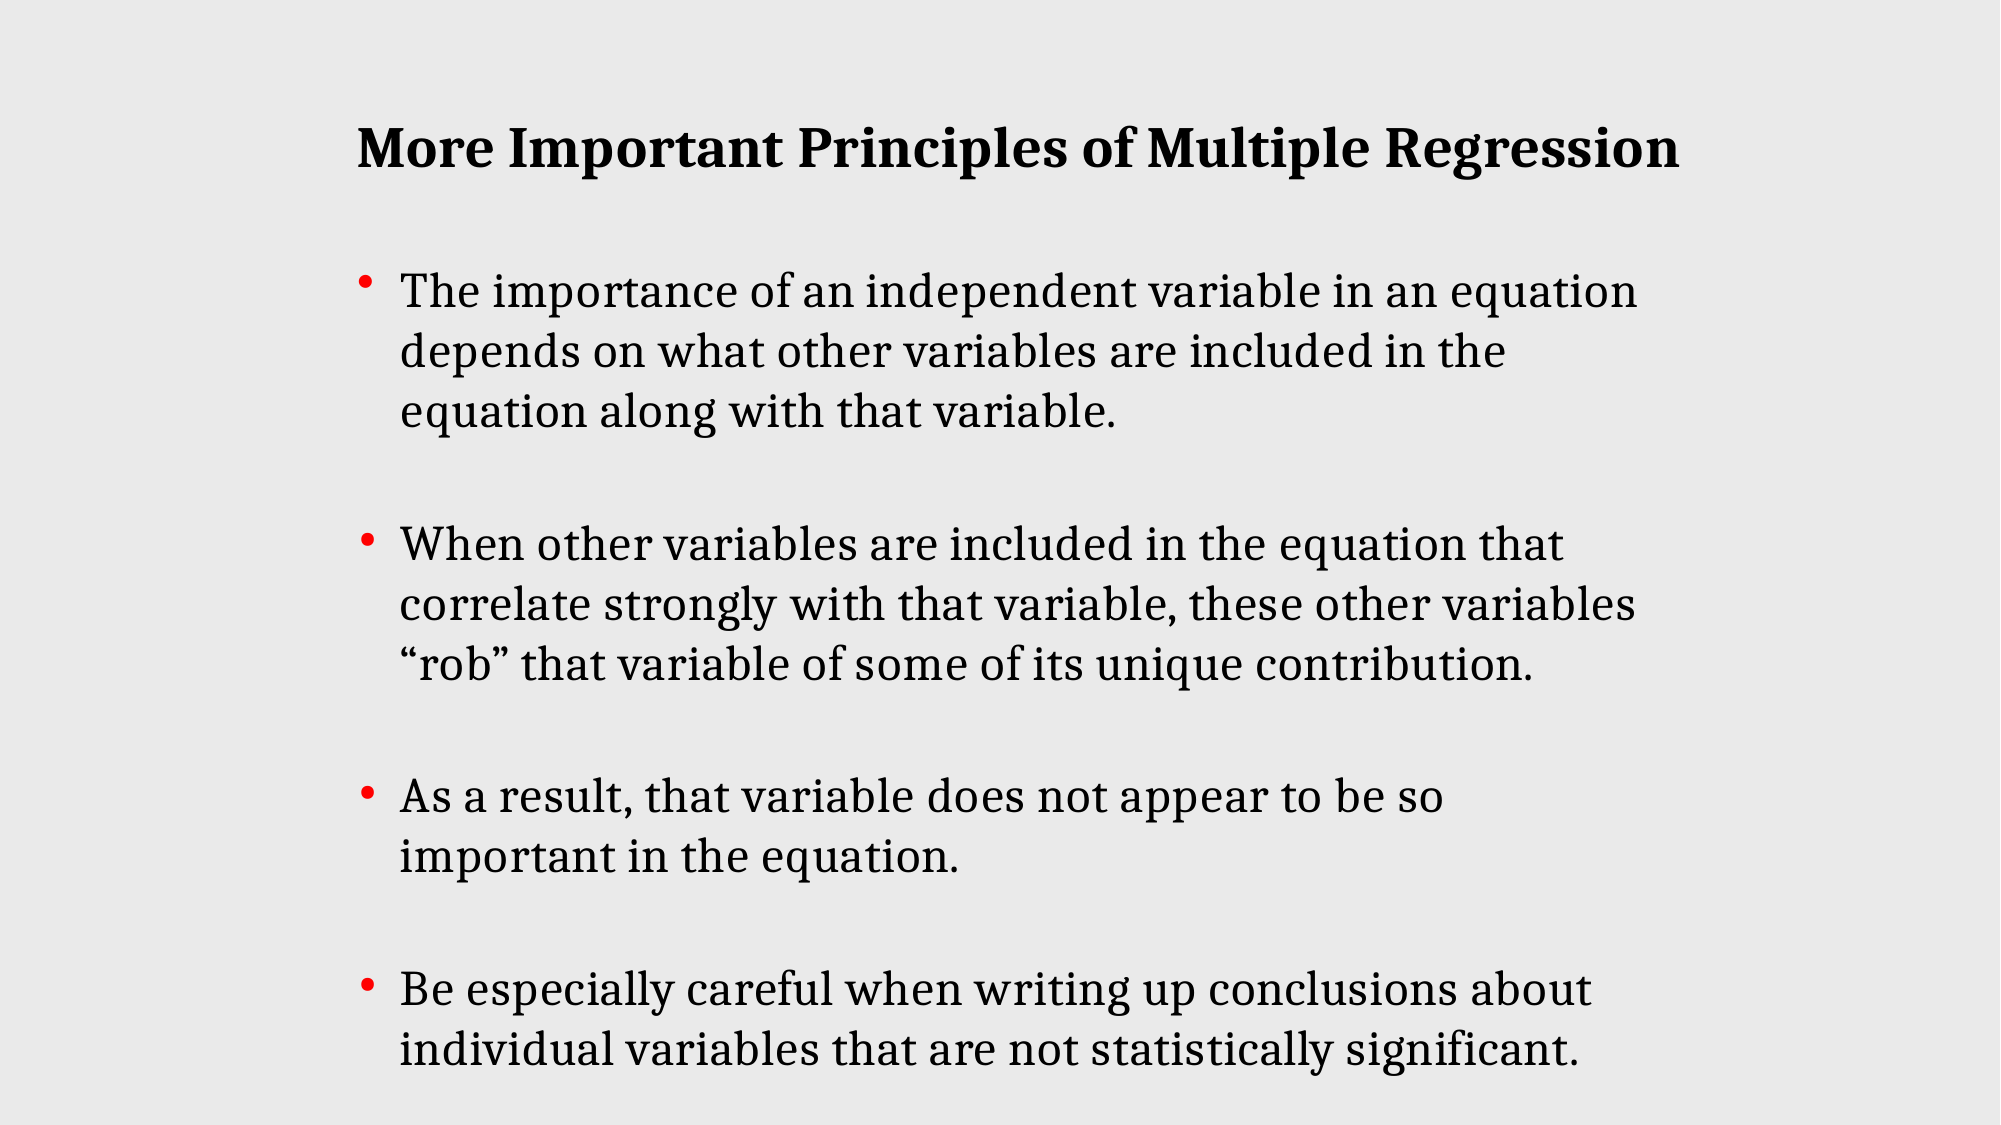

More Important Principles of Multiple Regression
The importance of an independent variable in an equation depends on what other variables are included in the equation along with that variable.

When other variables are included in the equation that correlate strongly with that variable, these other variables “rob” that variable of some of its unique contribution.

As a result, that variable does not appear to be so important in the equation.

Be especially careful when writing up conclusions about individual variables that are not statistically significant.